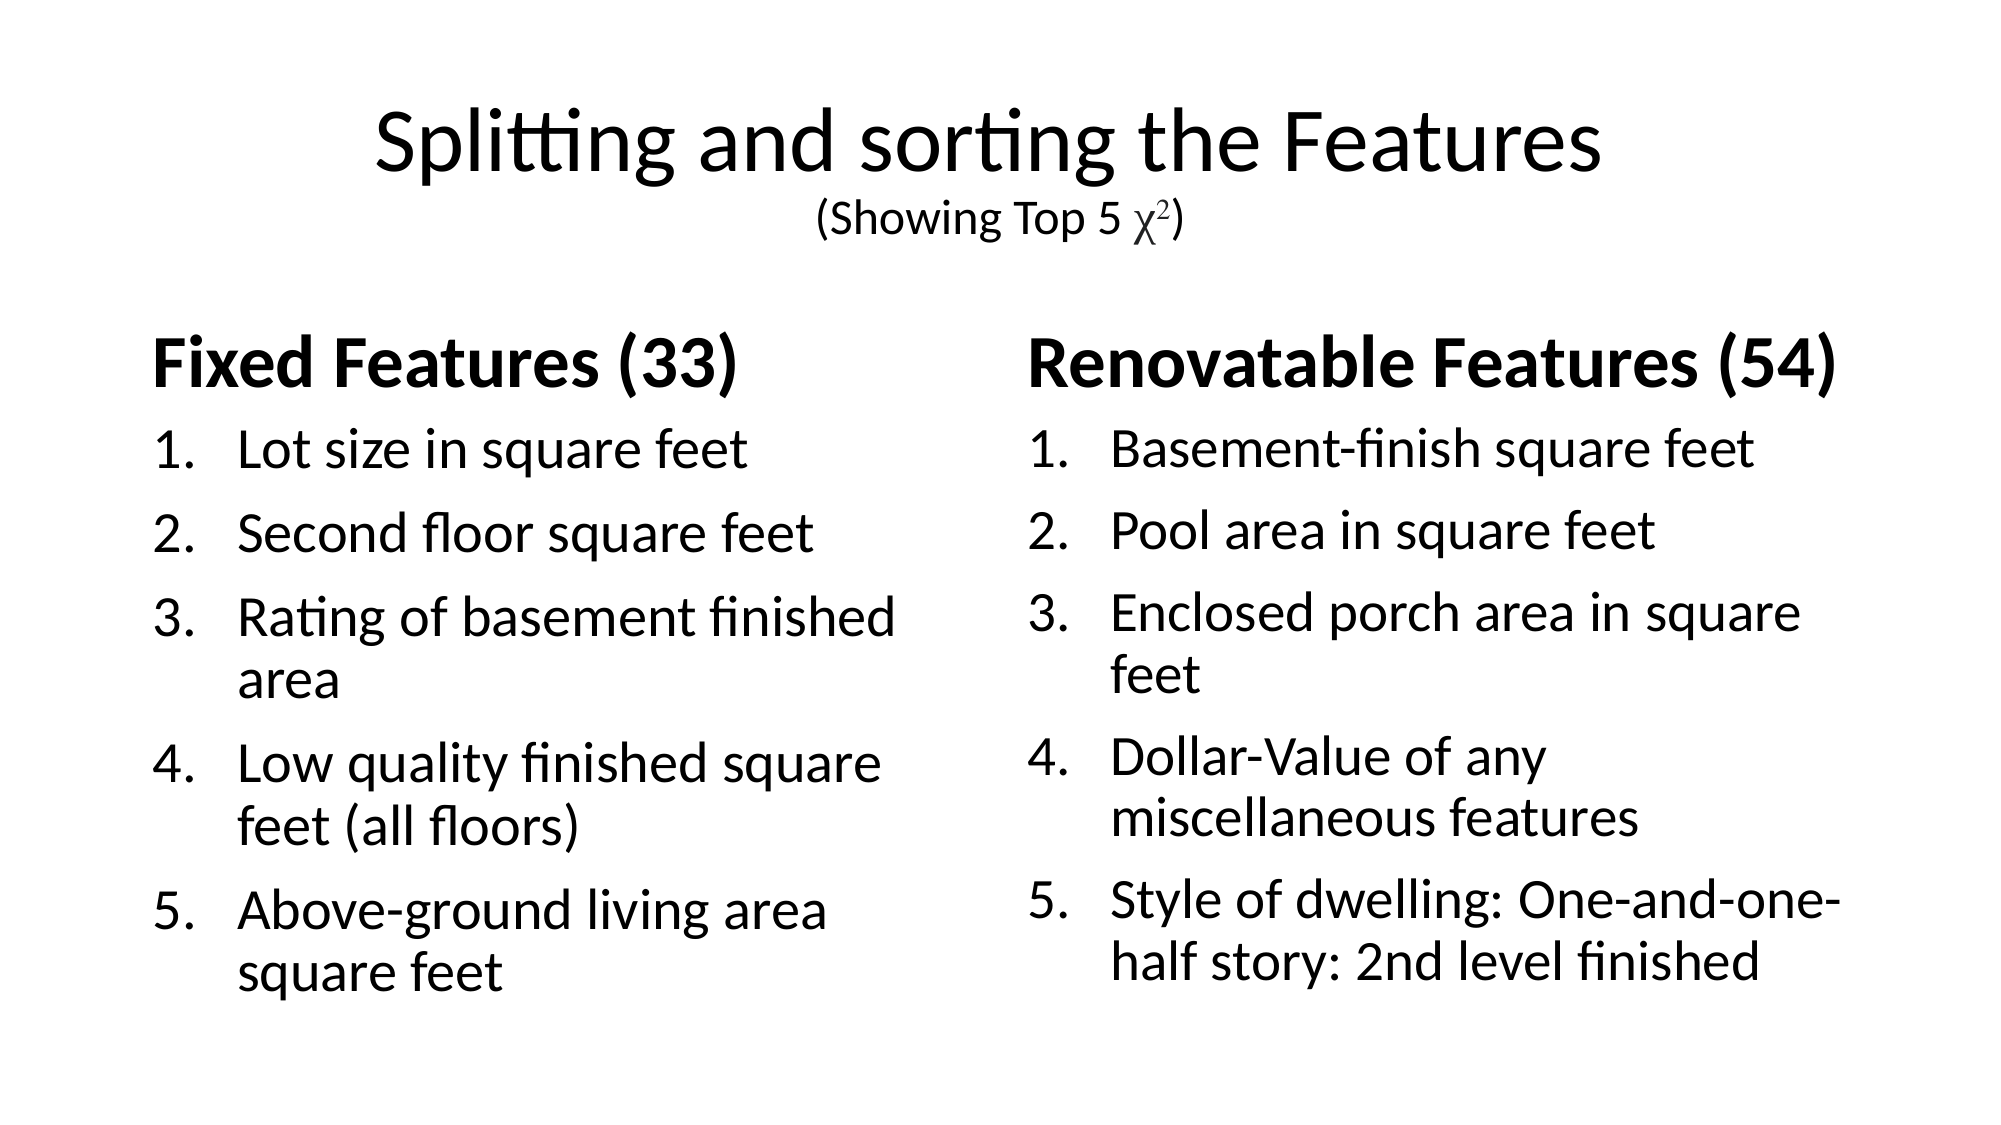

# Splitting and sorting the Features (Showing Top 5 χ2)
Fixed Features (33)
Renovatable Features (54)
Lot size in square feet
Second floor square feet
Rating of basement finished area
Low quality finished square feet (all floors)
Above-ground living area square feet
Basement-finish square feet
Pool area in square feet
Enclosed porch area in square feet
Dollar-Value of any miscellaneous features
Style of dwelling: One-and-one-half story: 2nd level finished